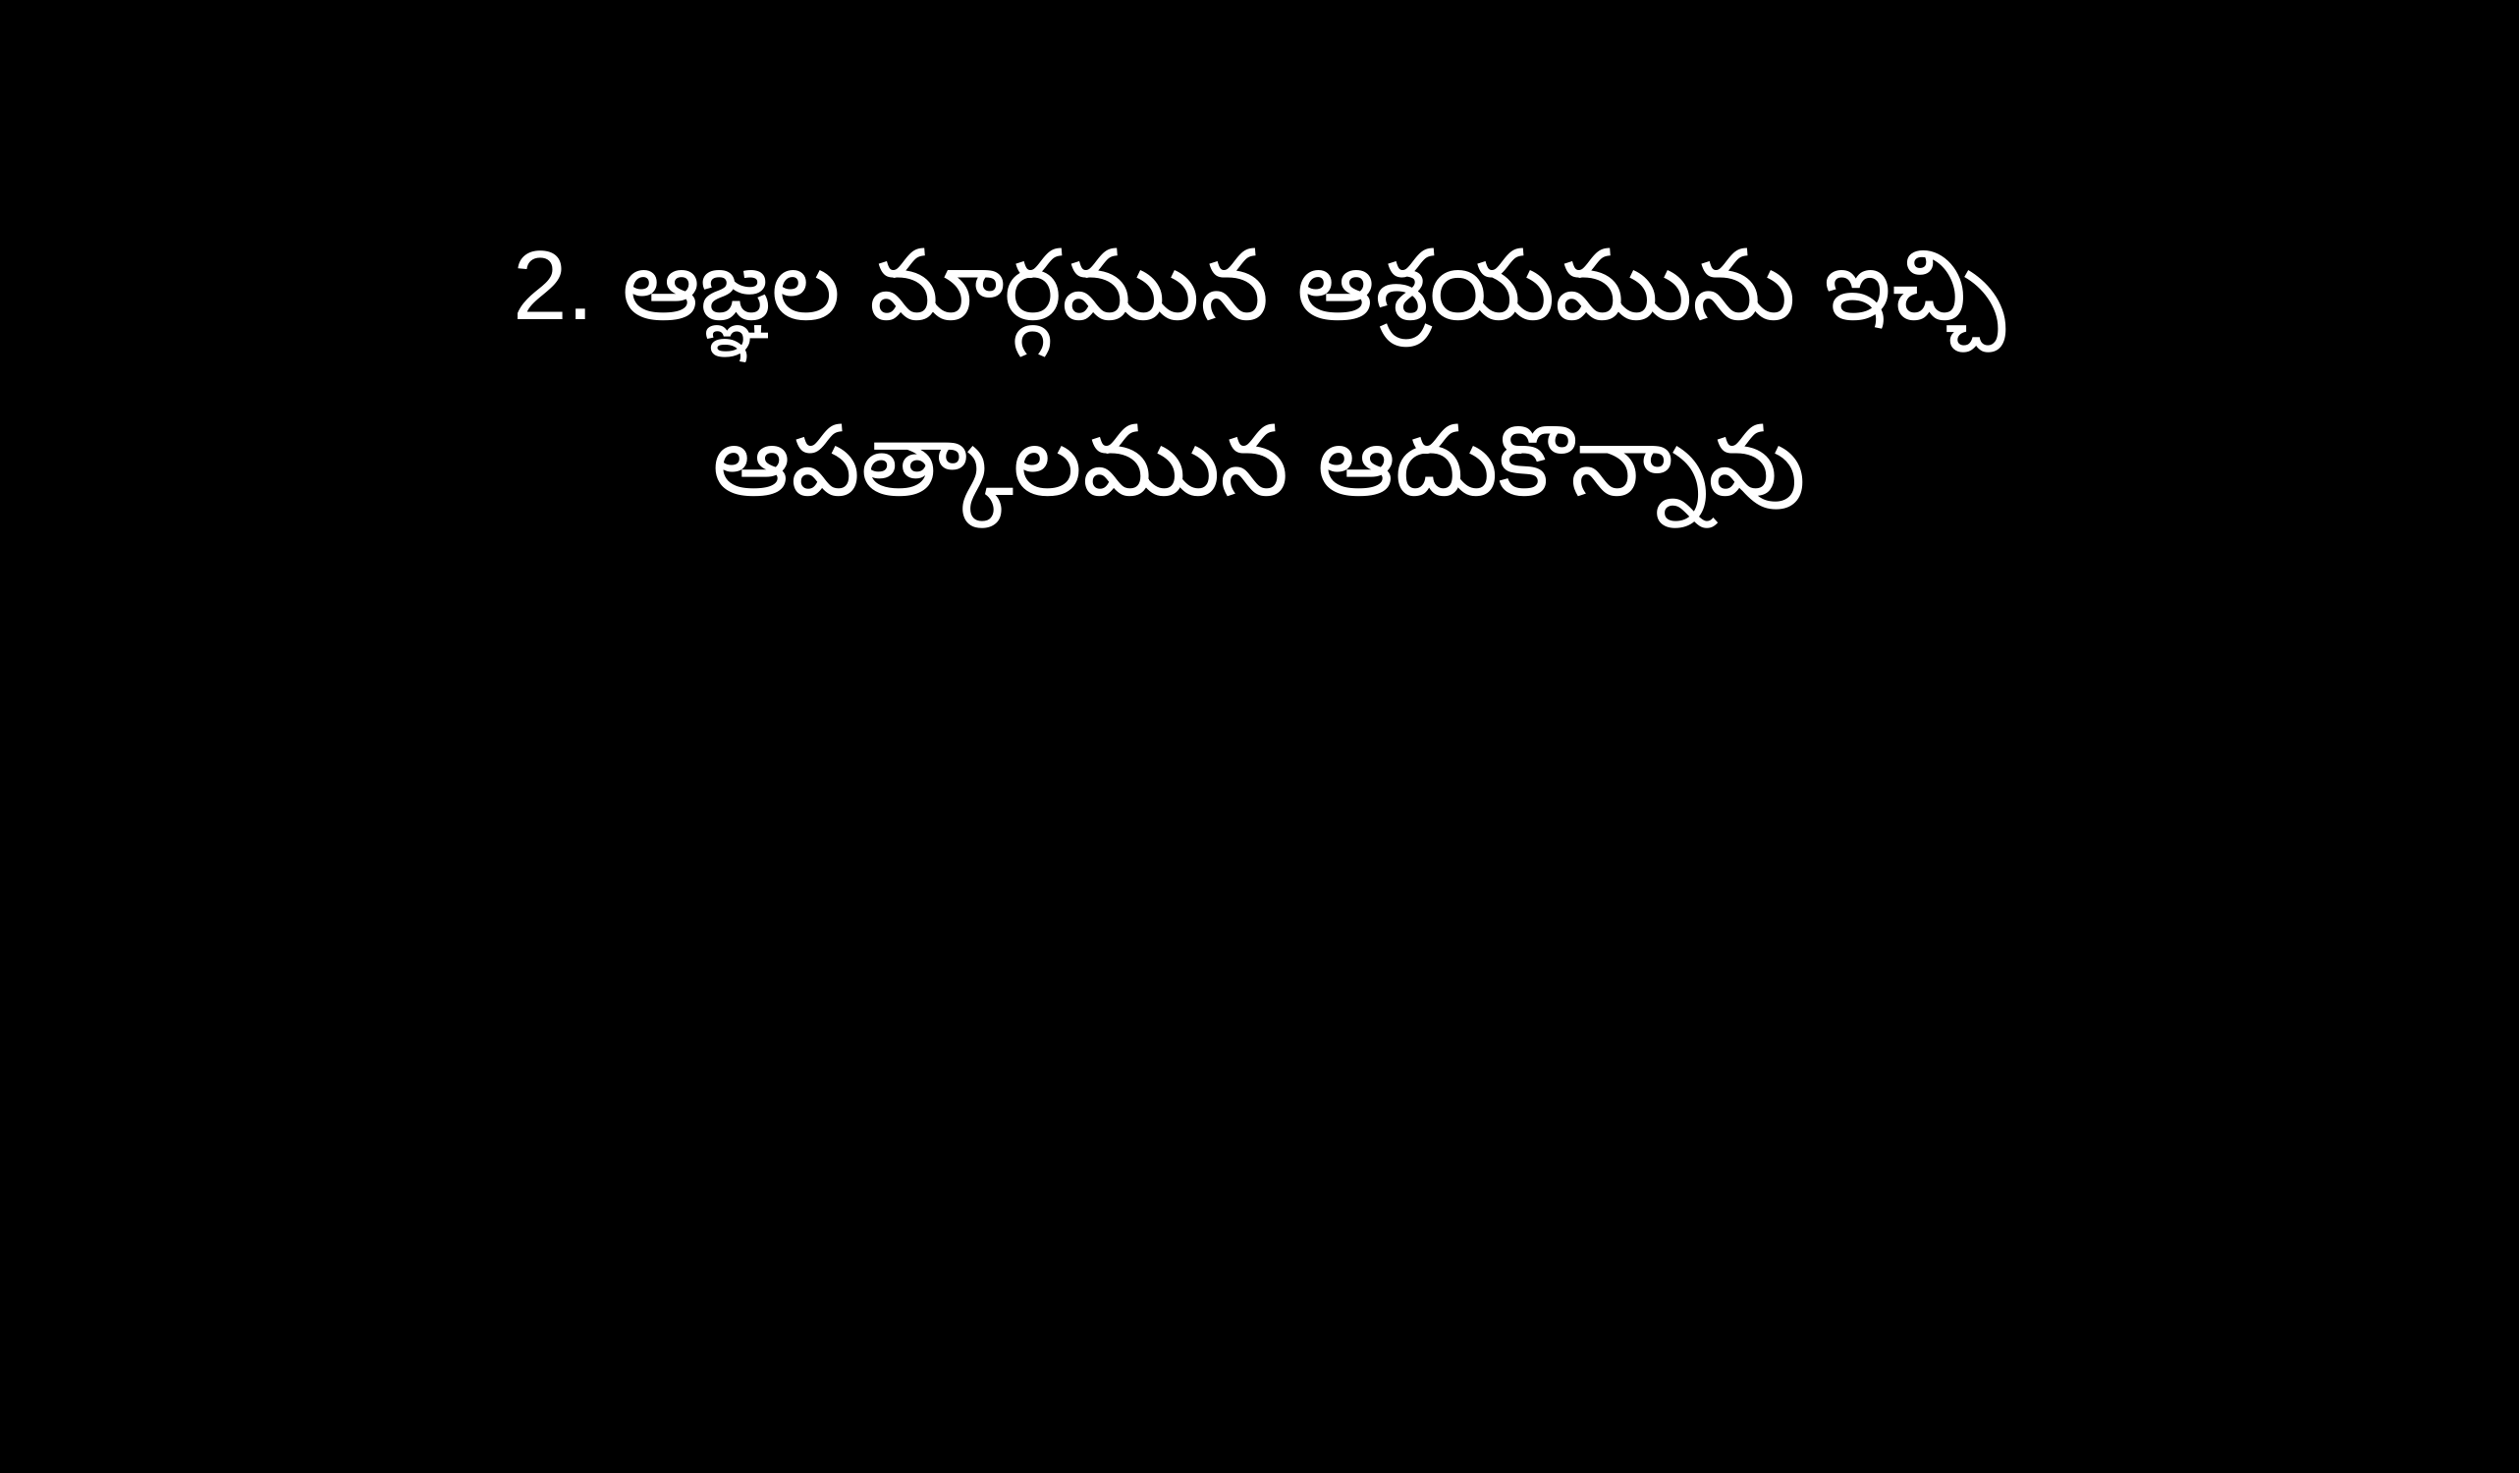

2. ఆజ్ఞల మార్గమున ఆశ్రయమును ఇచ్చి
ఆపత్కాలమున ఆదుకొన్నావు